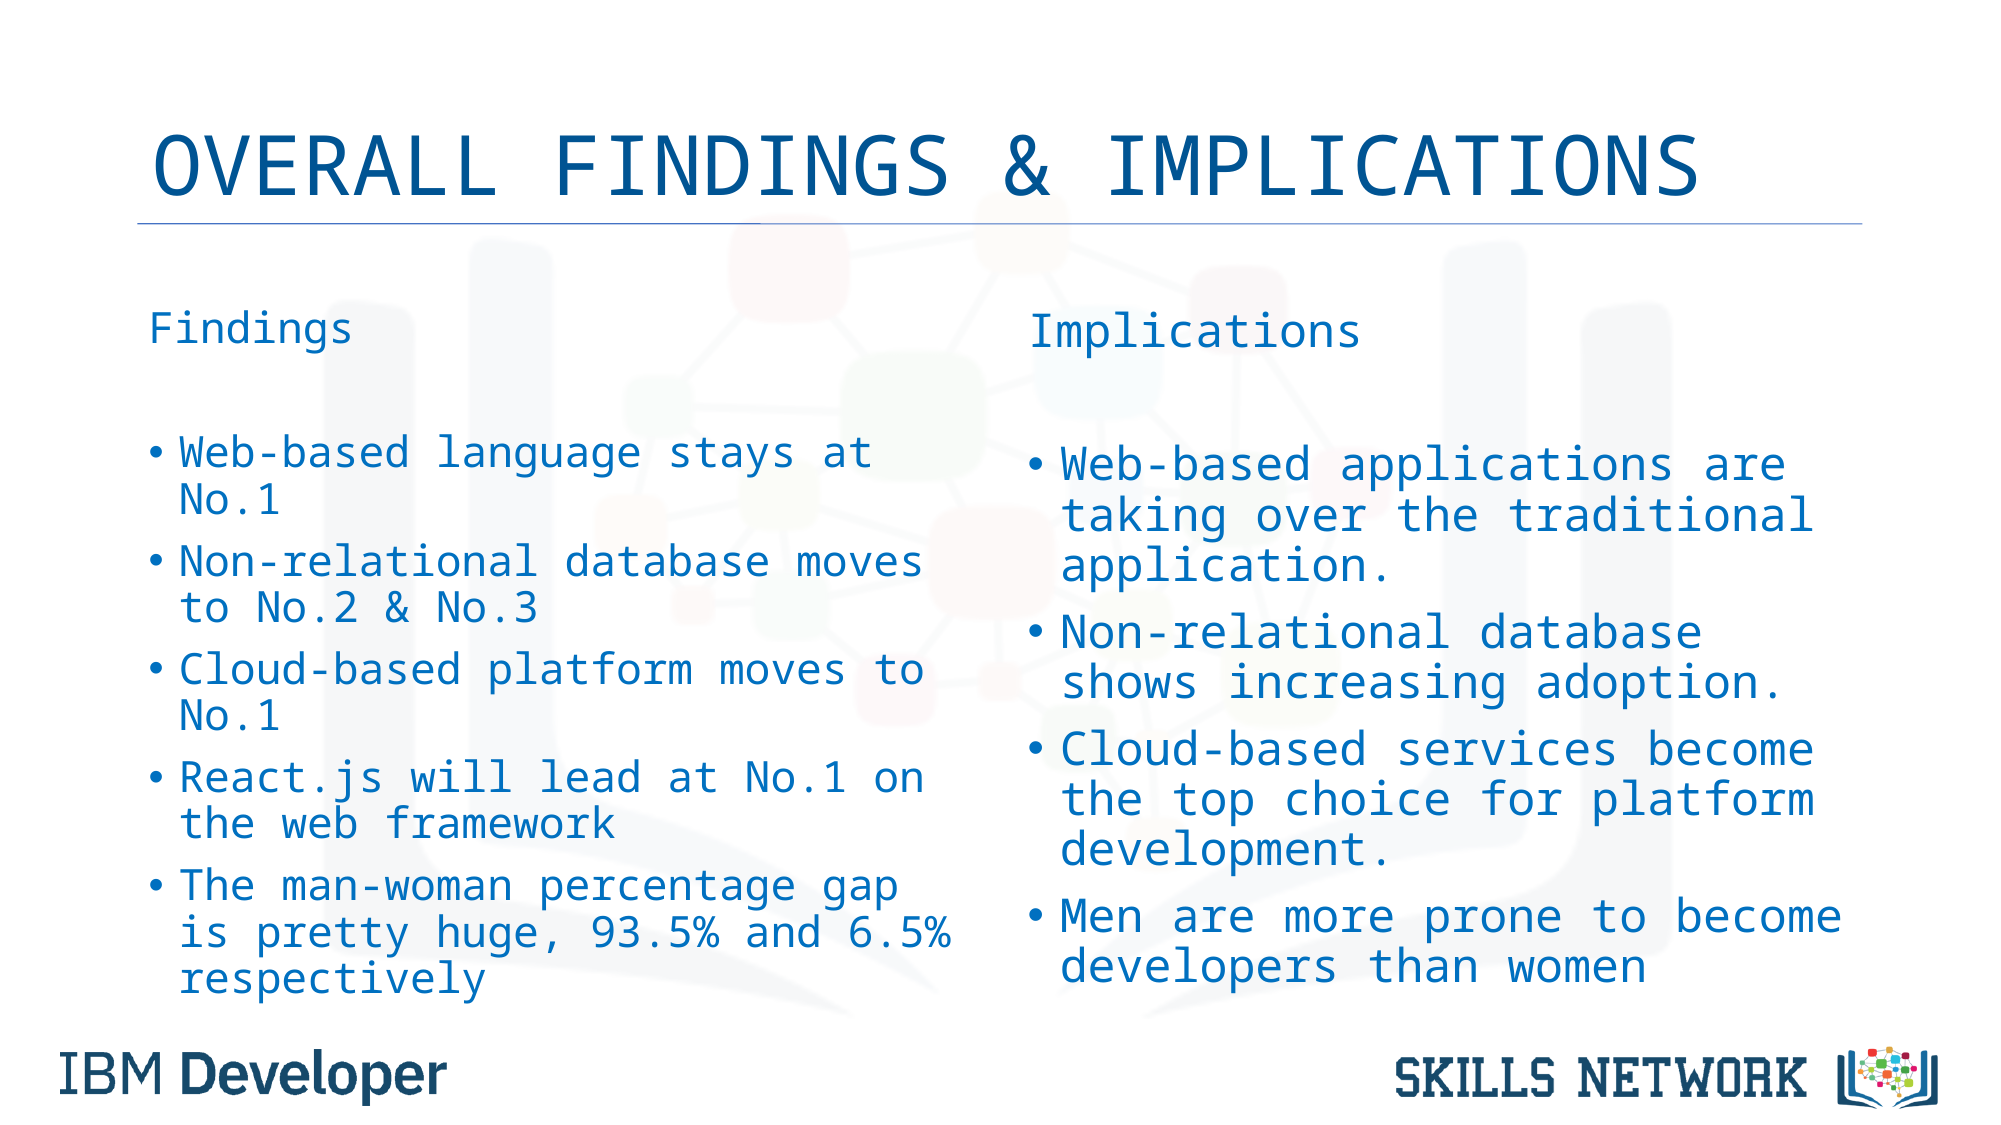

# OVERALL FINDINGS & IMPLICATIONS
Findings

Web-based language stays at No.1
Non-relational database moves to No.2 & No.3
Cloud-based platform moves to No.1
React.js will lead at No.1 on the web framework
The man-woman percentage gap is pretty huge, 93.5% and 6.5% respectively
Implications

Web-based applications are taking over the traditional application.
Non-relational database shows increasing adoption.
Cloud-based services become the top choice for platform development.
Men are more prone to become developers than women